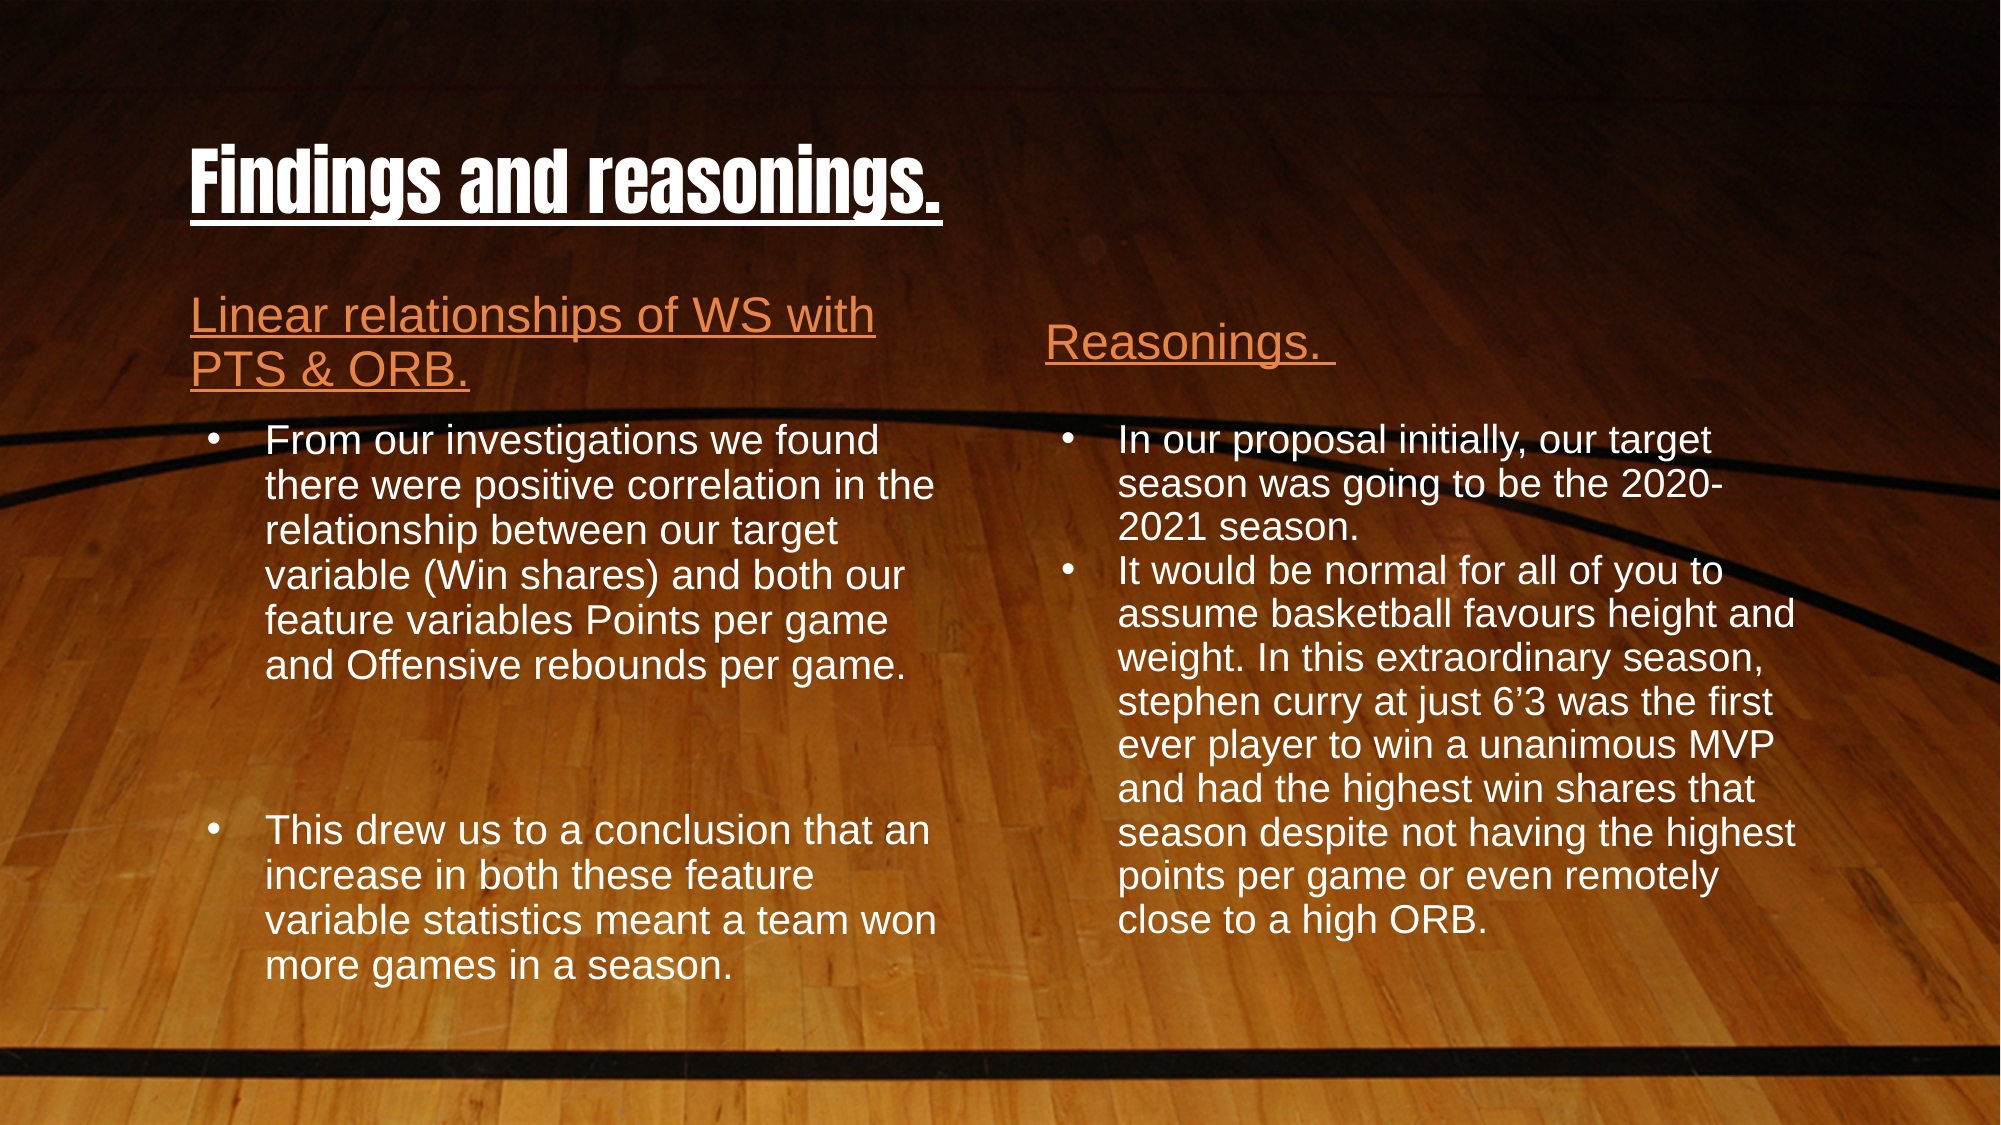

# Findings and reasonings.
Linear relationships of WS with PTS & ORB.
Reasonings.
From our investigations we found there were positive correlation in the relationship between our target variable (Win shares) and both our feature variables Points per game and Offensive rebounds per game.

This drew us to a conclusion that an increase in both these feature variable statistics meant a team won more games in a season.
In our proposal initially, our target season was going to be the 2020-2021 season.
It would be normal for all of you to assume basketball favours height and weight. In this extraordinary season, stephen curry at just 6’3 was the first ever player to win a unanimous MVP and had the highest win shares that season despite not having the highest points per game or even remotely close to a high ORB.